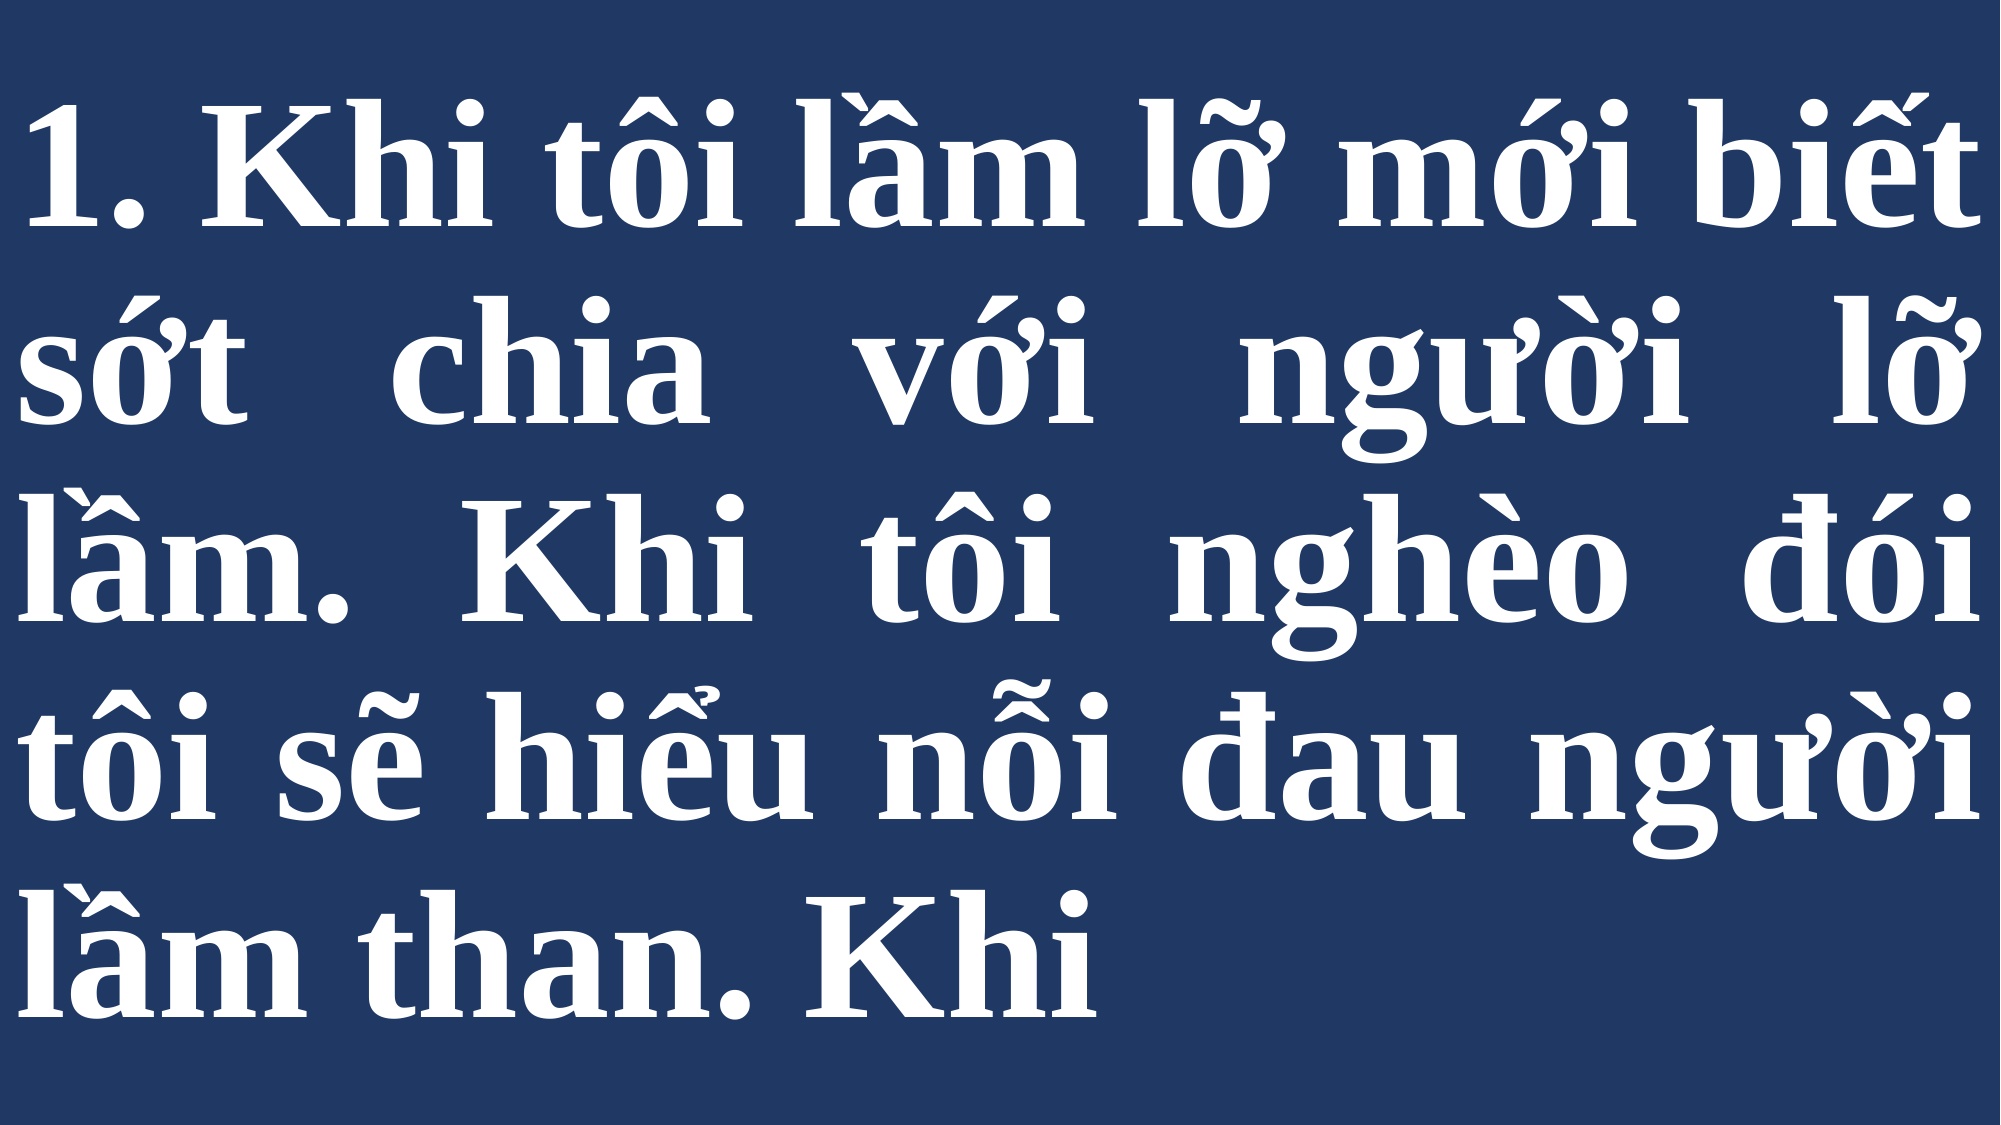

# 1. Khi tôi lầm lỡ mới biết sớt chia với người lỡ lầm. Khi tôi nghèo đói tôi sẽ hiểu nỗi đau người lầm than. Khi